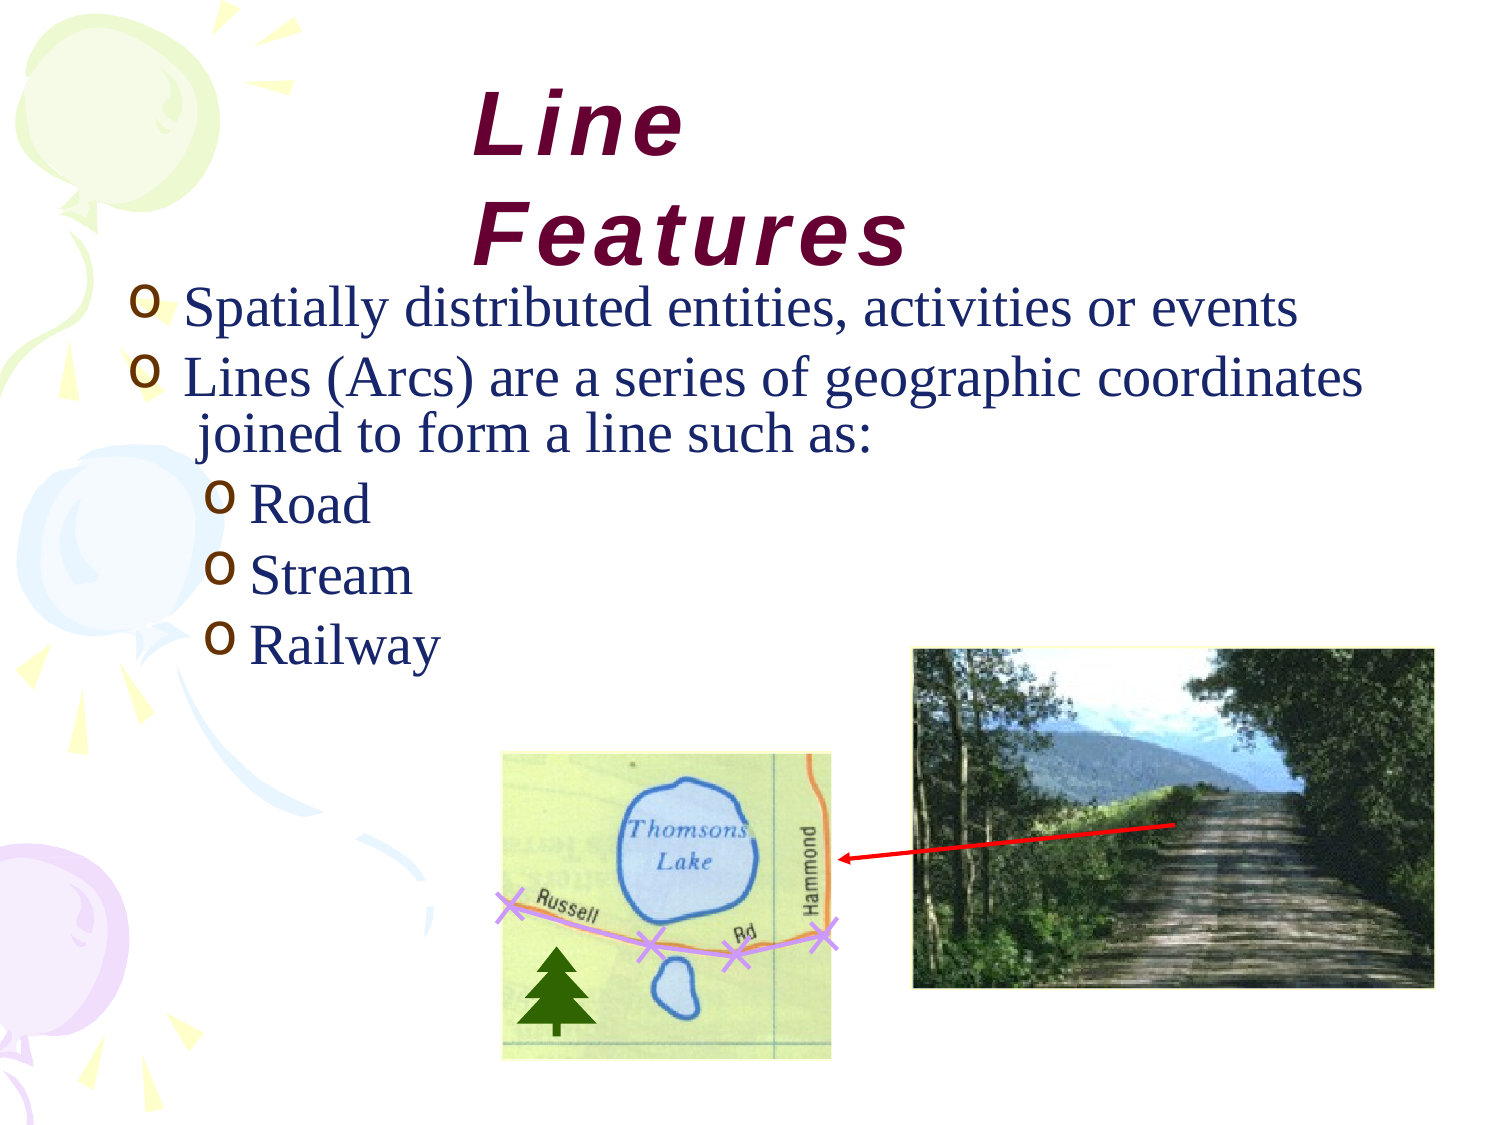

# Line	Features

Spatially distributed entities, activities or events
Lines (Arcs) are a series of geographic coordinates  joined to form a line such as:
Road
Stream
Railway